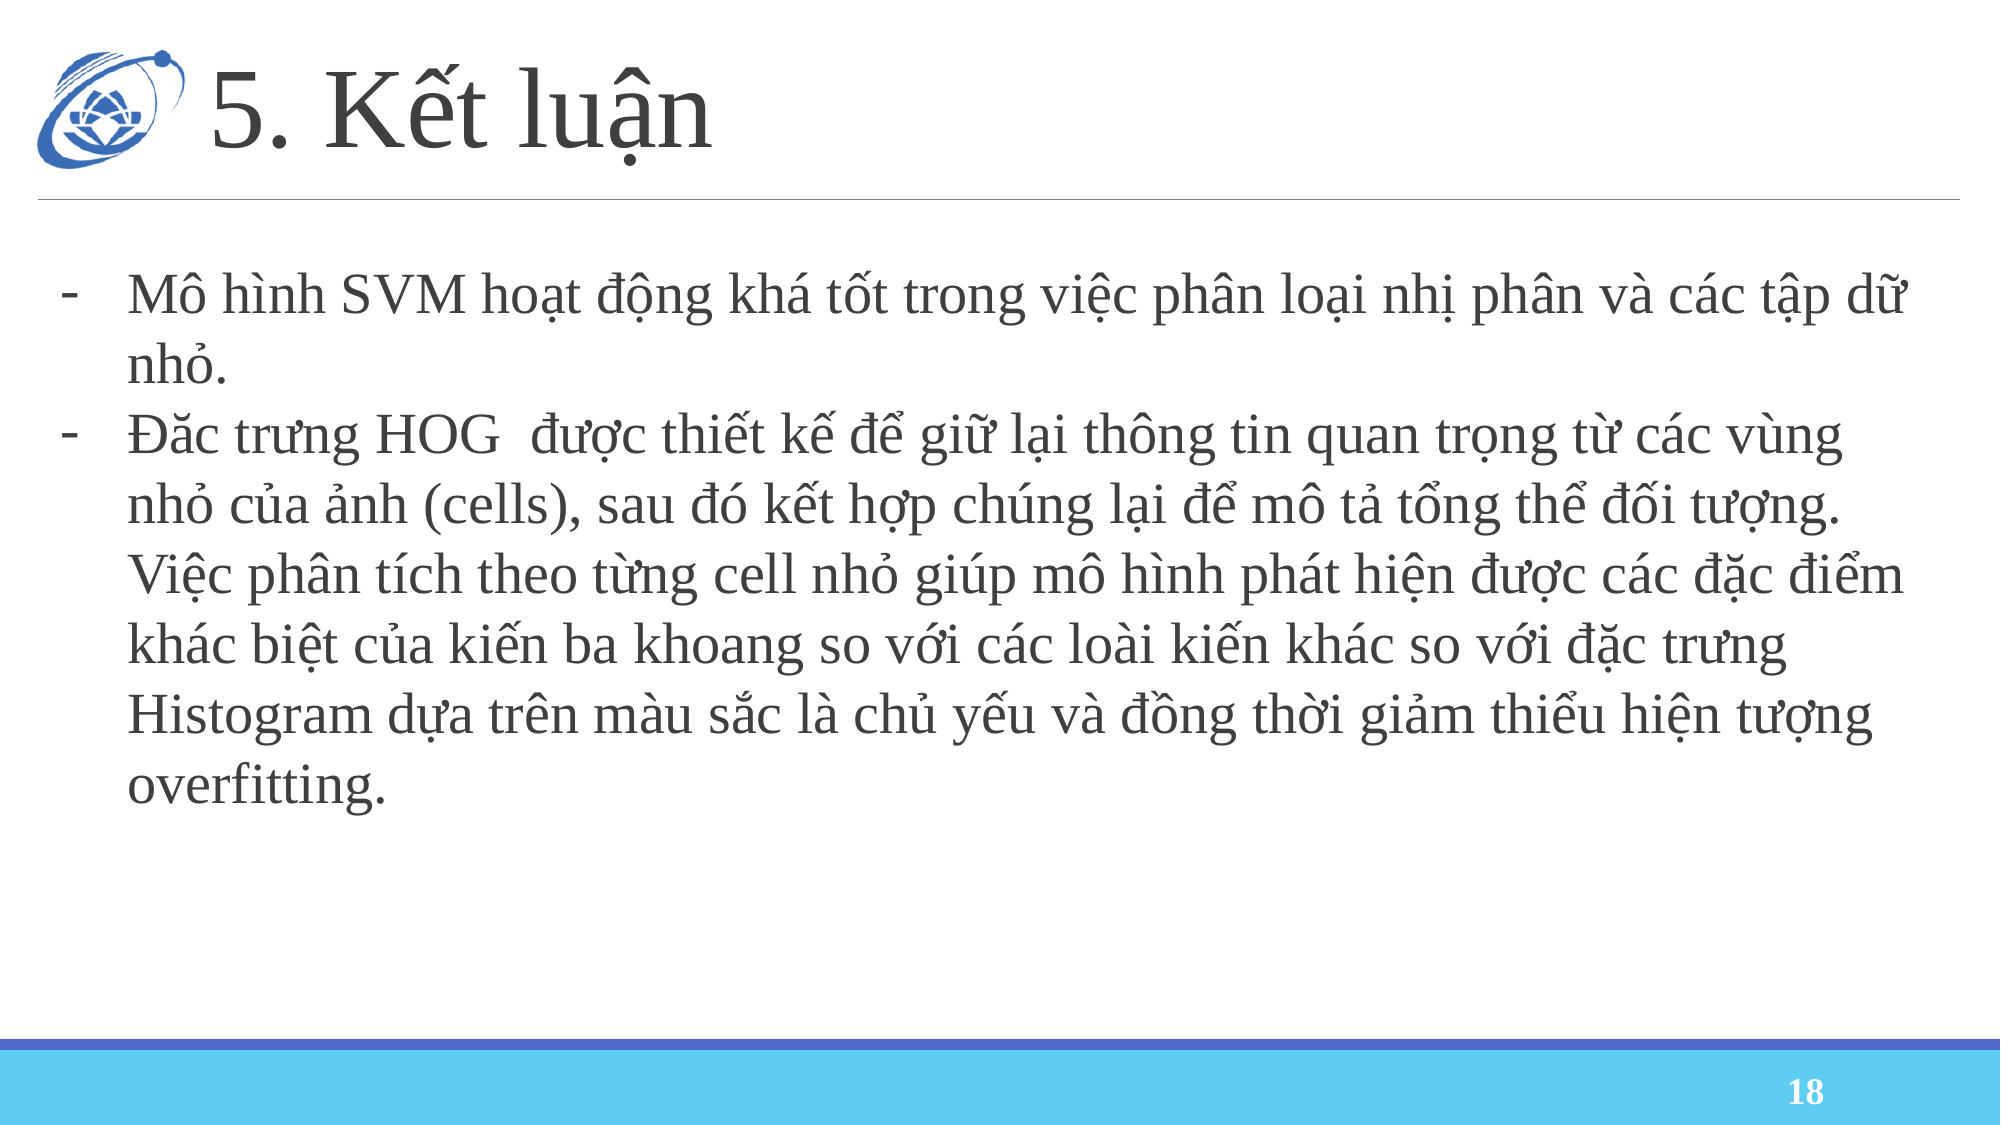

# 5. Kết luận
Mô hình SVM hoạt động khá tốt trong việc phân loại nhị phân và các tập dữ nhỏ.
Đăc trưng HOG  được thiết kế để giữ lại thông tin quan trọng từ các vùng nhỏ của ảnh (cells), sau đó kết hợp chúng lại để mô tả tổng thể đối tượng. Việc phân tích theo từng cell nhỏ giúp mô hình phát hiện được các đặc điểm khác biệt của kiến ba khoang so với các loài kiến khác so với đặc trưng Histogram dựa trên màu sắc là chủ yếu và đồng thời giảm thiểu hiện tượng overfitting.

18